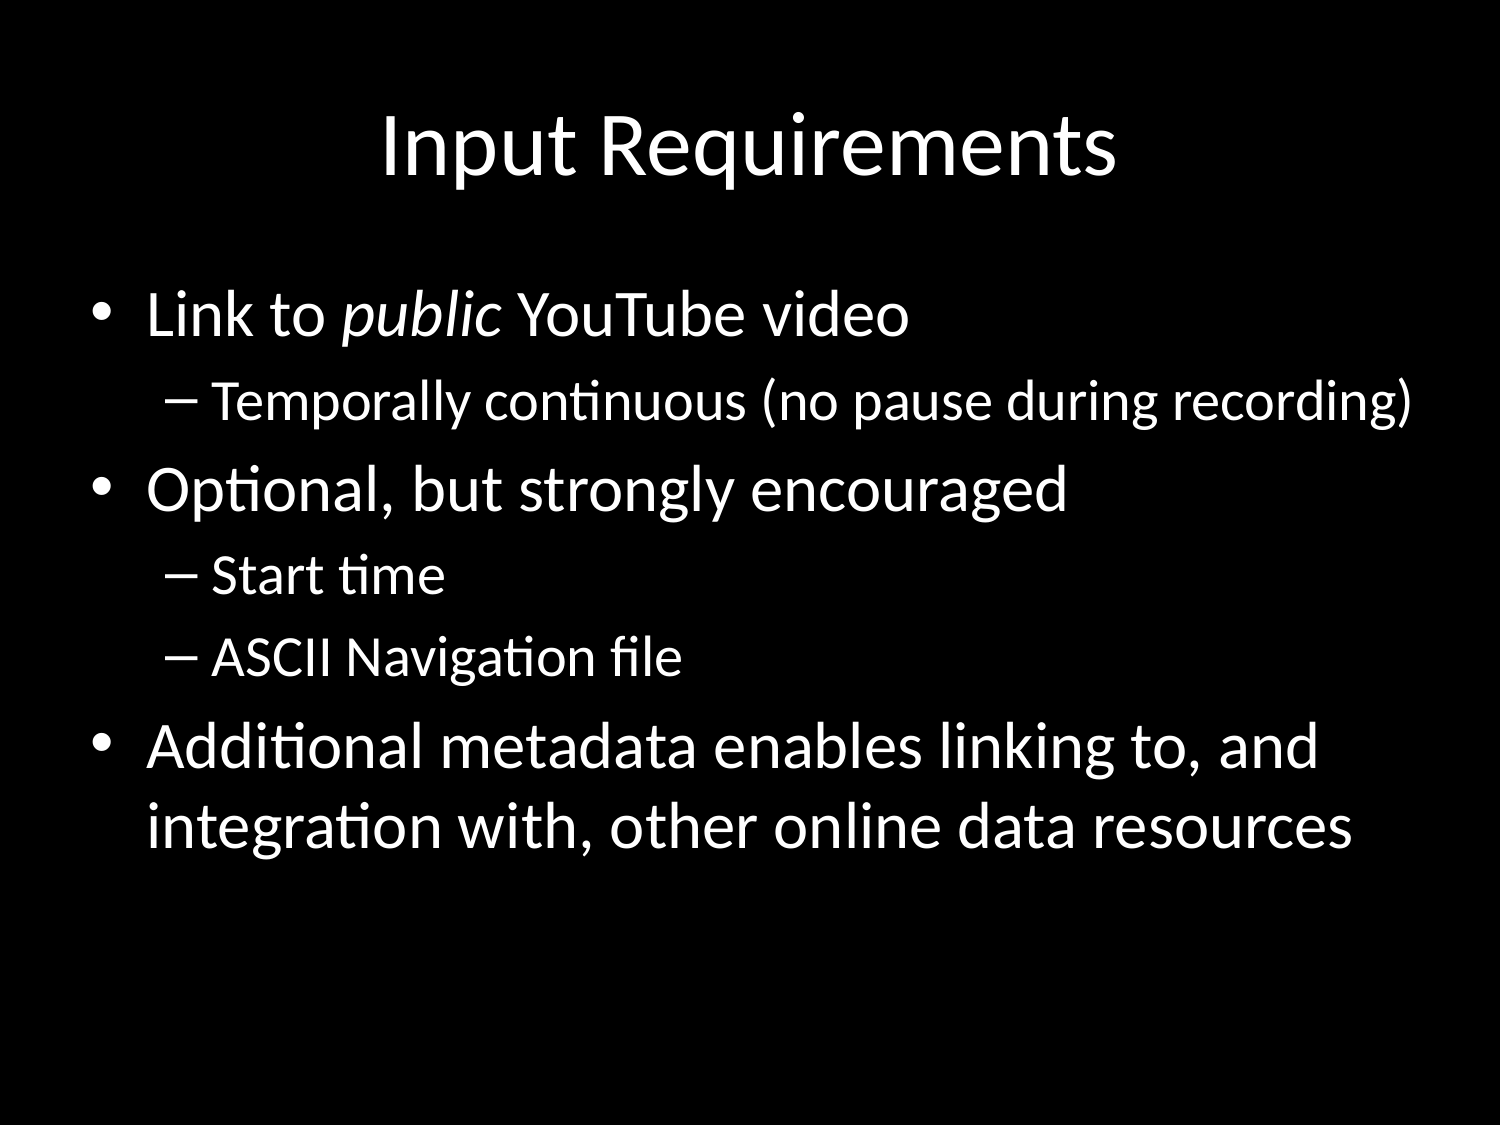

# Input Requirements
Link to public YouTube video
Temporally continuous (no pause during recording)
Optional, but strongly encouraged
Start time
ASCII Navigation file
Additional metadata enables linking to, and integration with, other online data resources